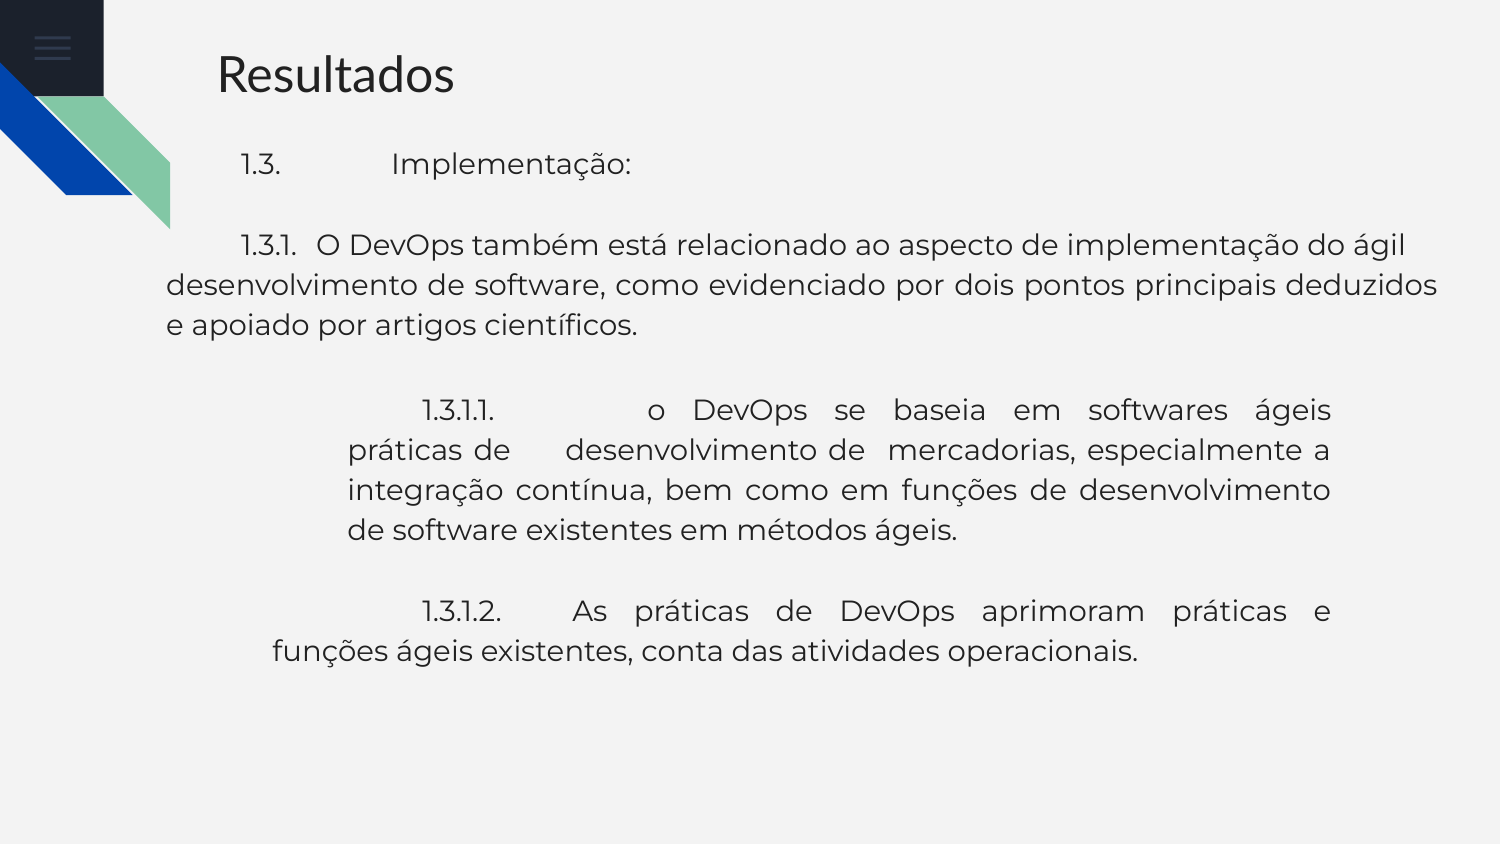

# Resultados
1.3.	Implementação:

1.3.1.	O DevOps também está relacionado ao aspecto de implementação do ágil     desenvolvimento de software, como evidenciado por dois pontos principais deduzidos e apoiado por artigos científicos.

1.3.1.1.		o DevOps se baseia em softwares ágeis práticas de     desenvolvimento de  mercadorias, especialmente a integração contínua, bem como em funções de desenvolvimento de software existentes em métodos ágeis.

	1.3.1.2.	As práticas de DevOps aprimoram práticas e funções ágeis existentes, conta das atividades operacionais.